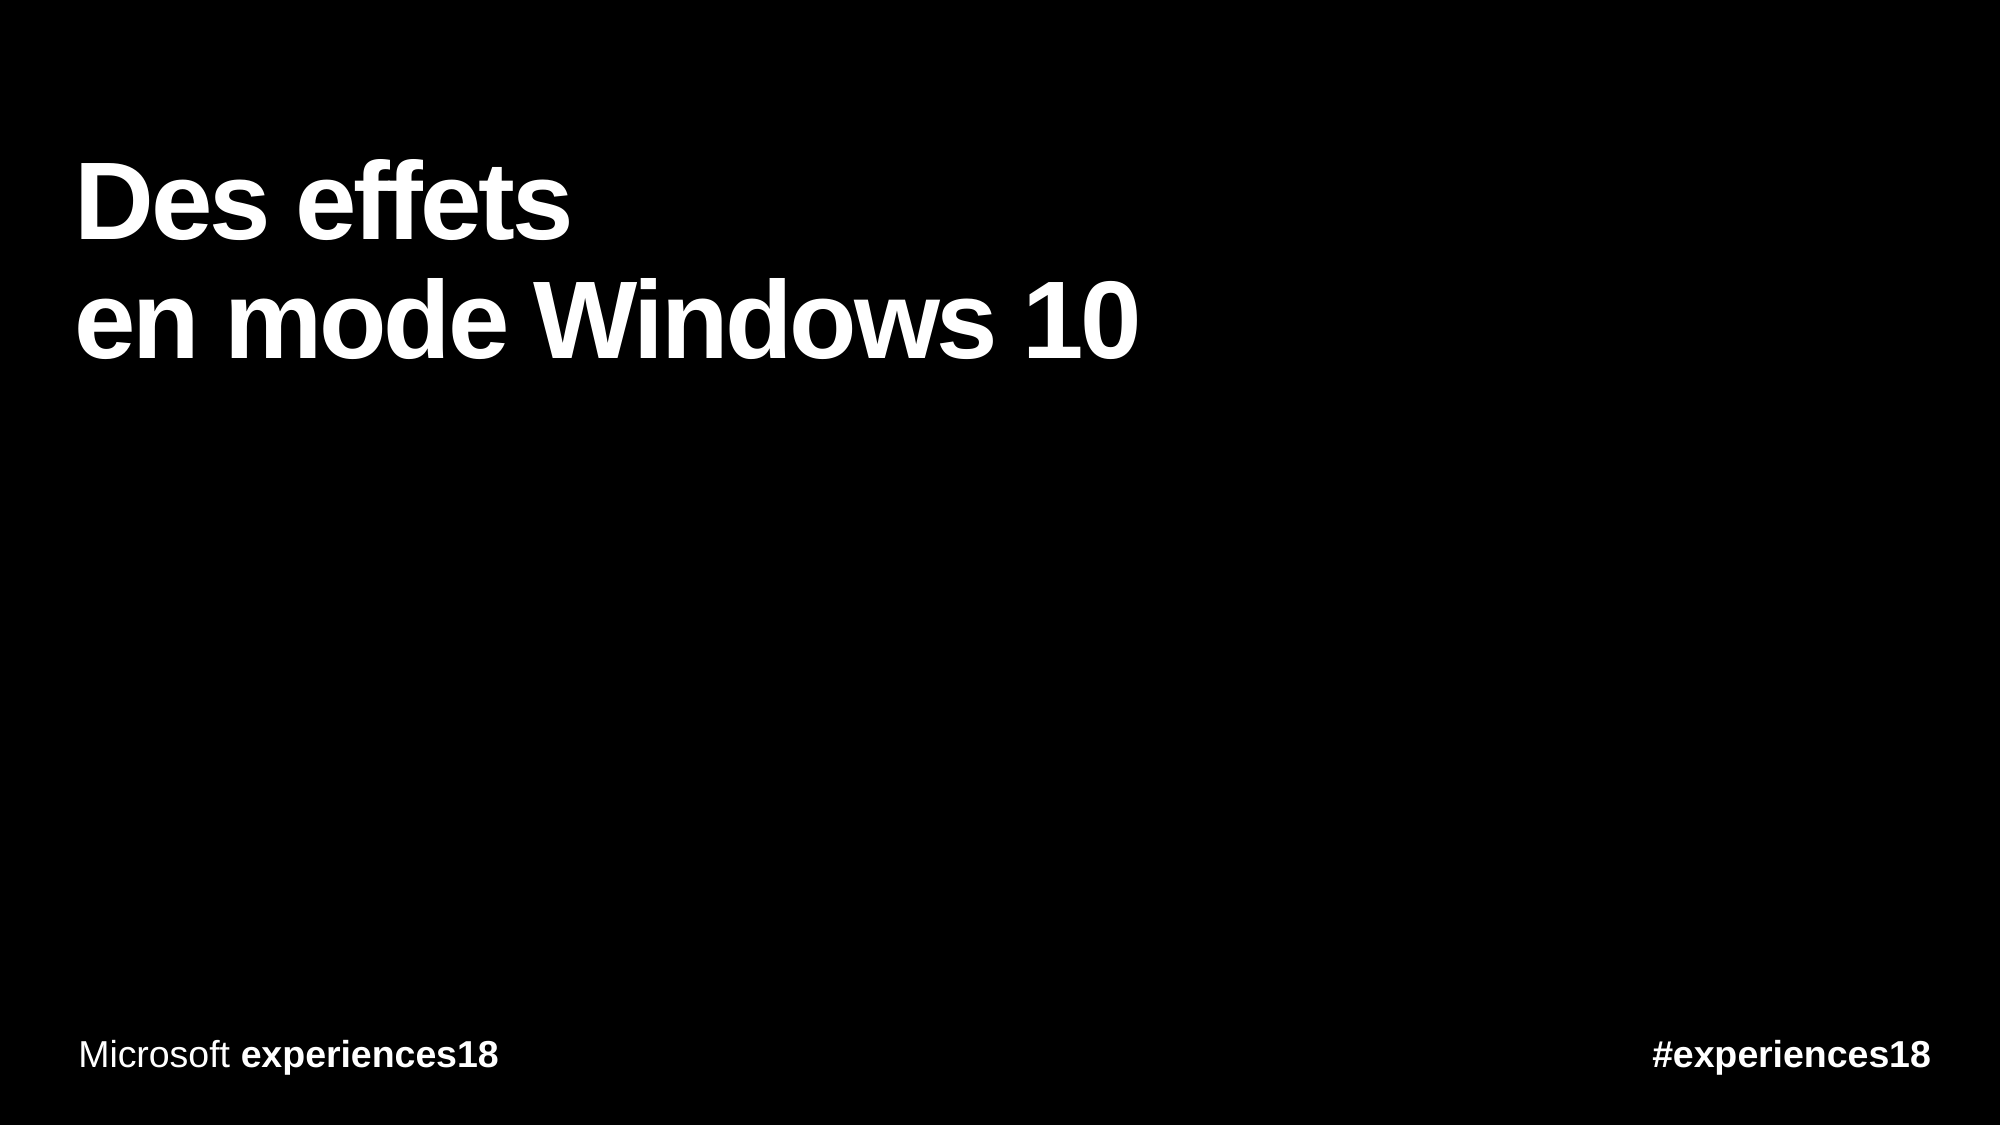

# Des effets en mode Windows 10